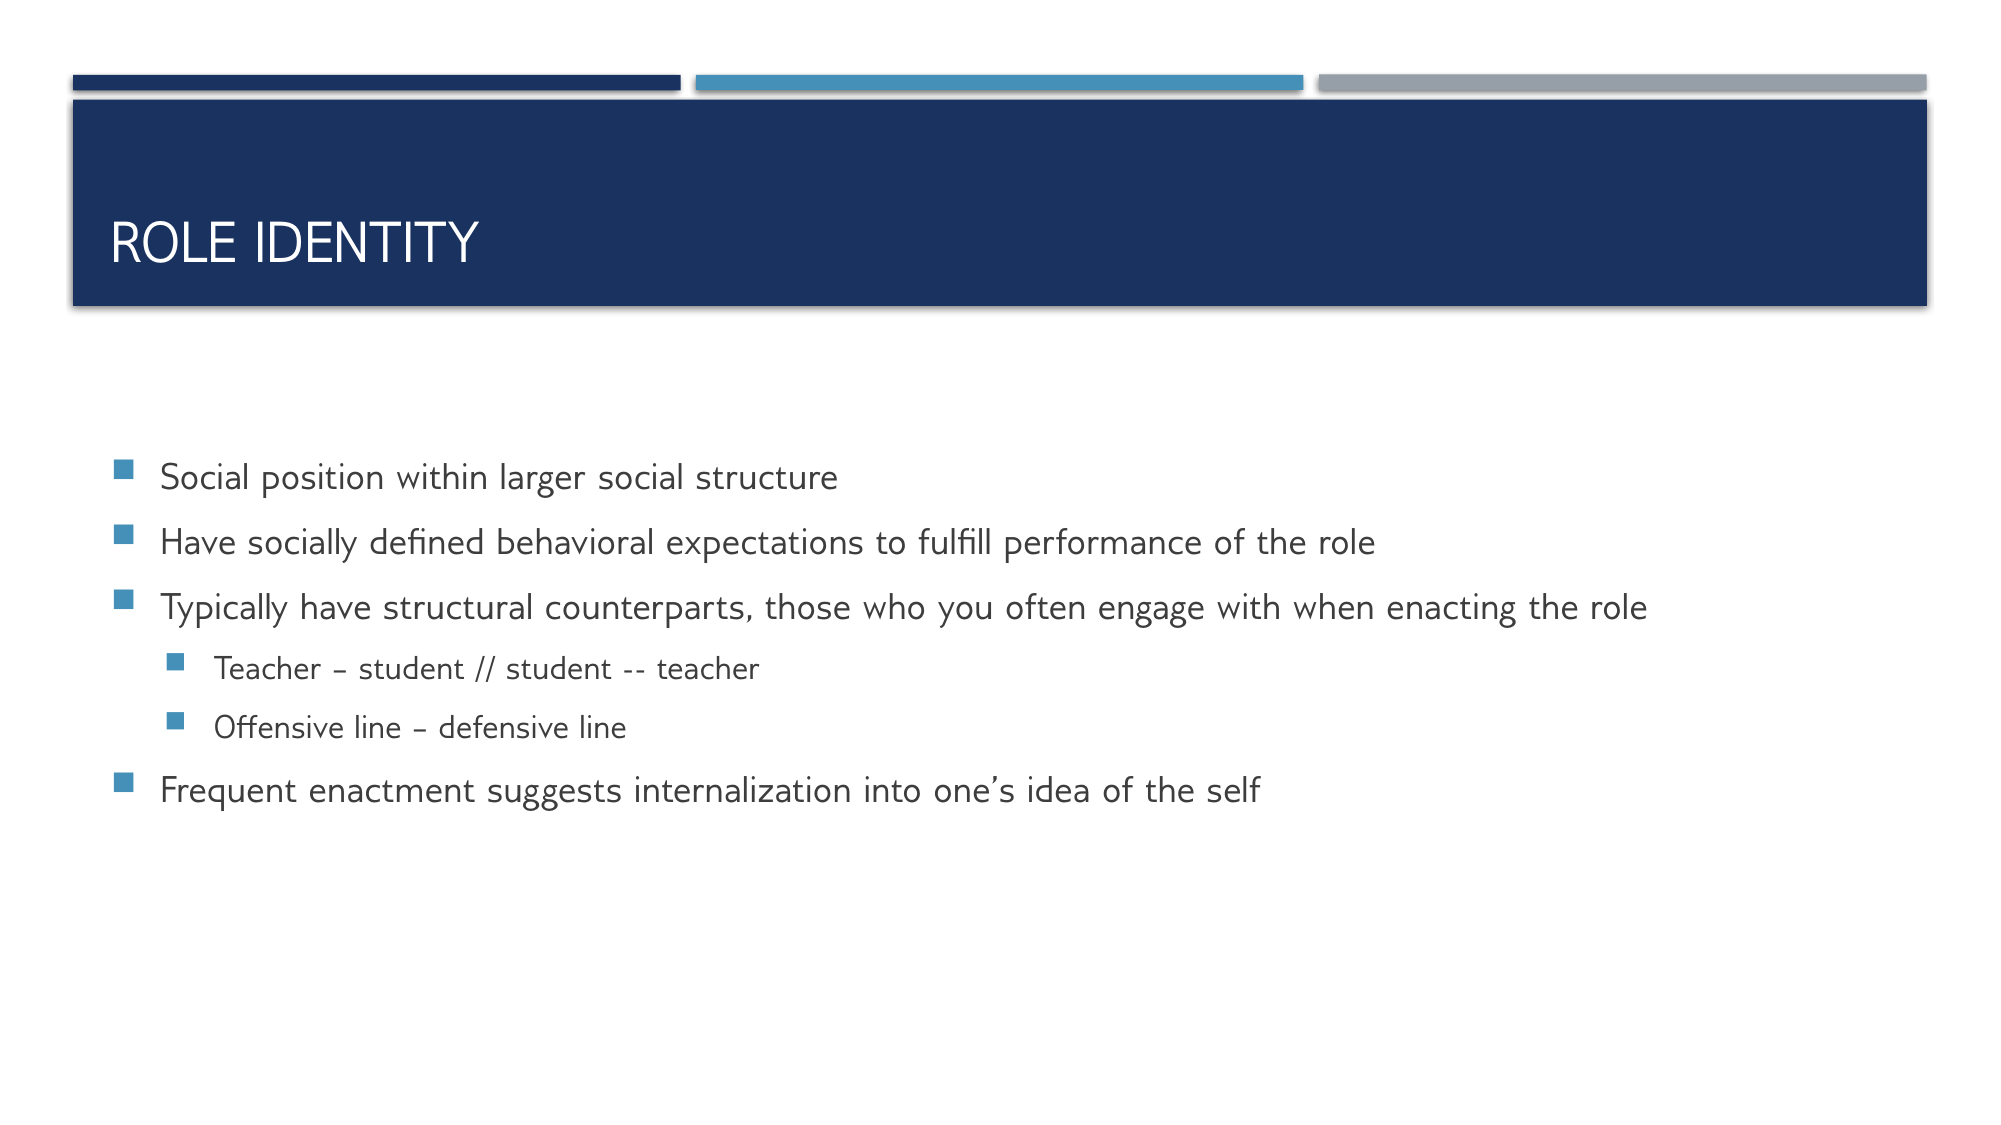

# Role Identity
Social position within larger social structure
Have socially defined behavioral expectations to fulfill performance of the role
Typically have structural counterparts, those who you often engage with when enacting the role
Teacher – student // student -- teacher
Offensive line – defensive line
Frequent enactment suggests internalization into one’s idea of the self